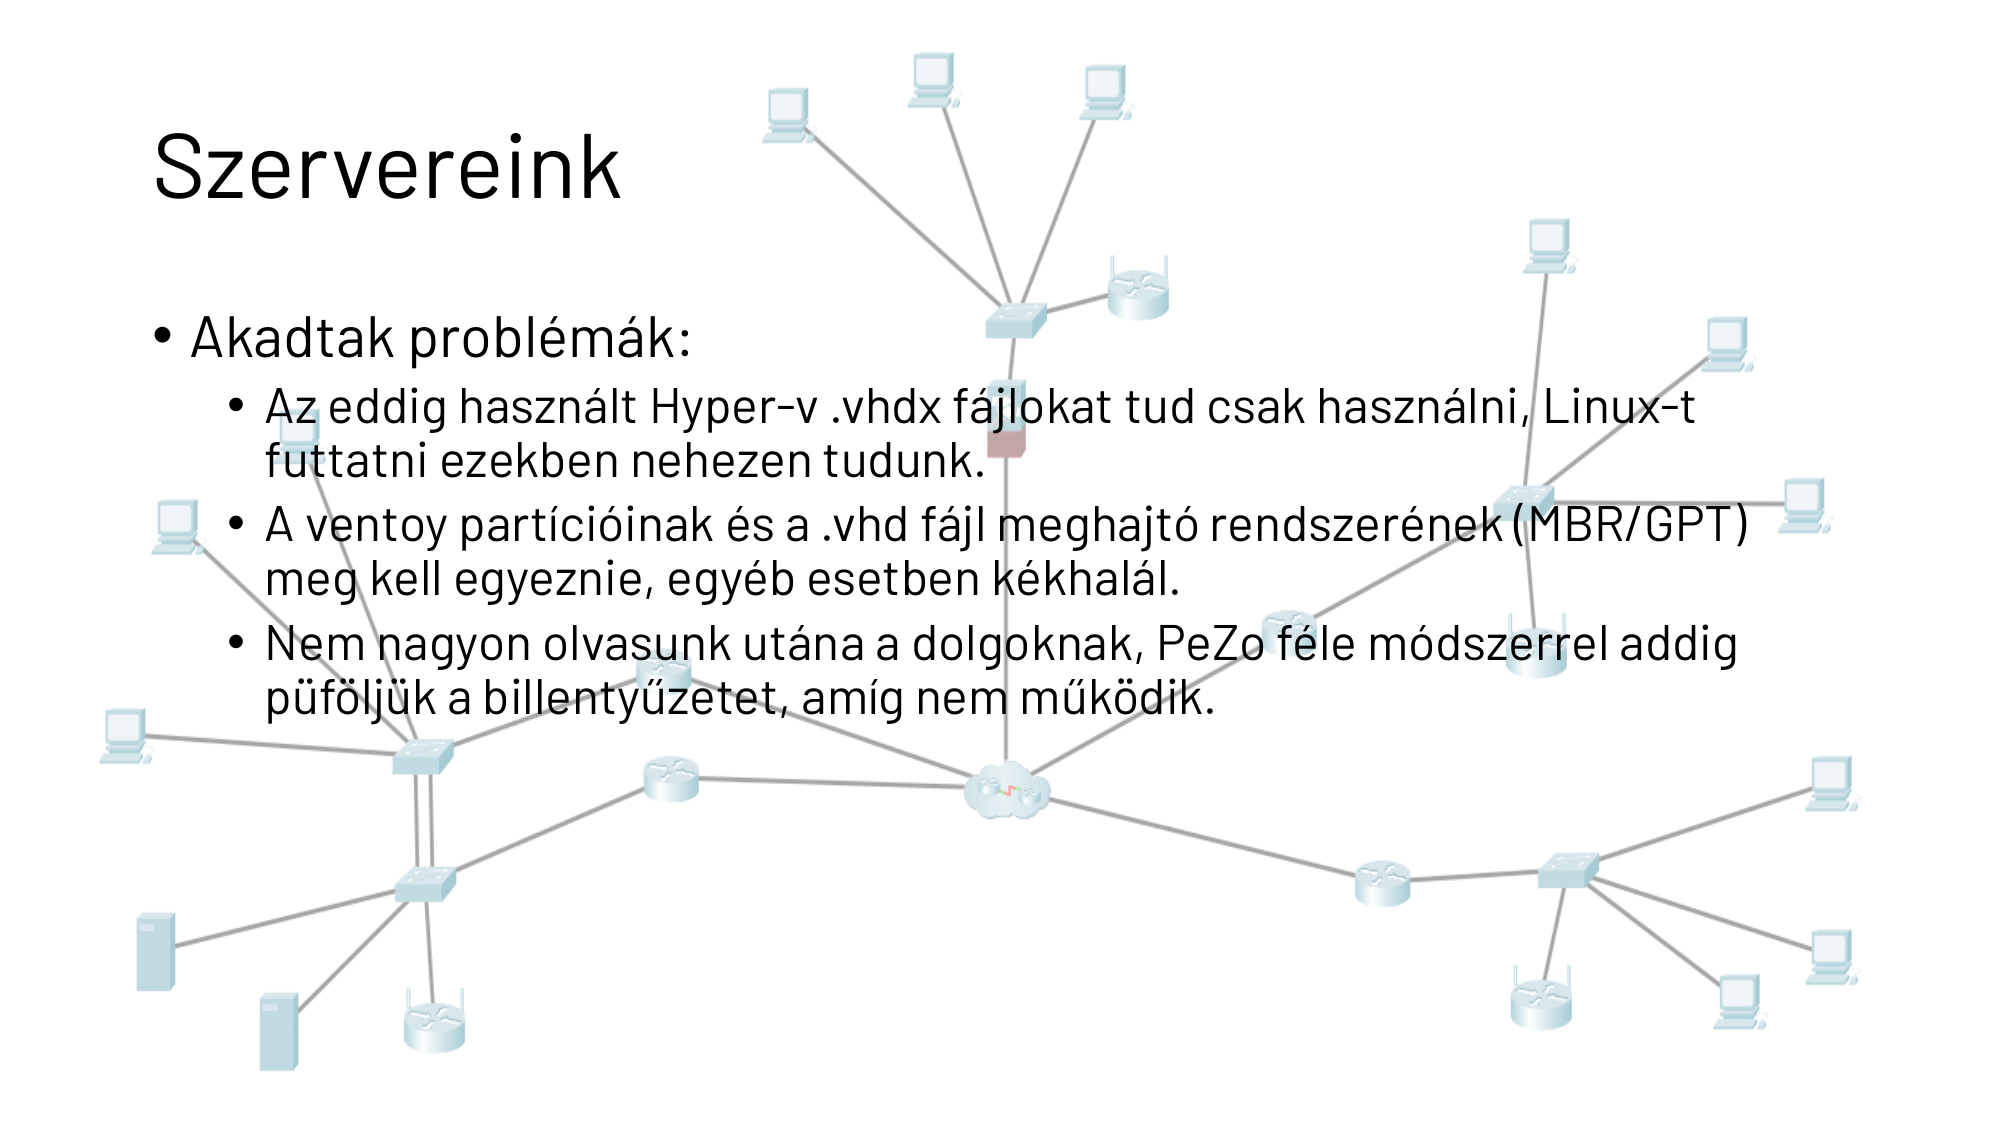

# Szervereink
Akadtak problémák:
Az eddig használt Hyper-v .vhdx fájlokat tud csak használni, Linux-t futtatni ezekben nehezen tudunk.
A ventoy partícióinak és a .vhd fájl meghajtó rendszerének (MBR/GPT) meg kell egyeznie, egyéb esetben kékhalál.
Nem nagyon olvasunk utána a dolgoknak, PeZo féle módszerrel addig püföljük a billentyűzetet, amíg nem működik.